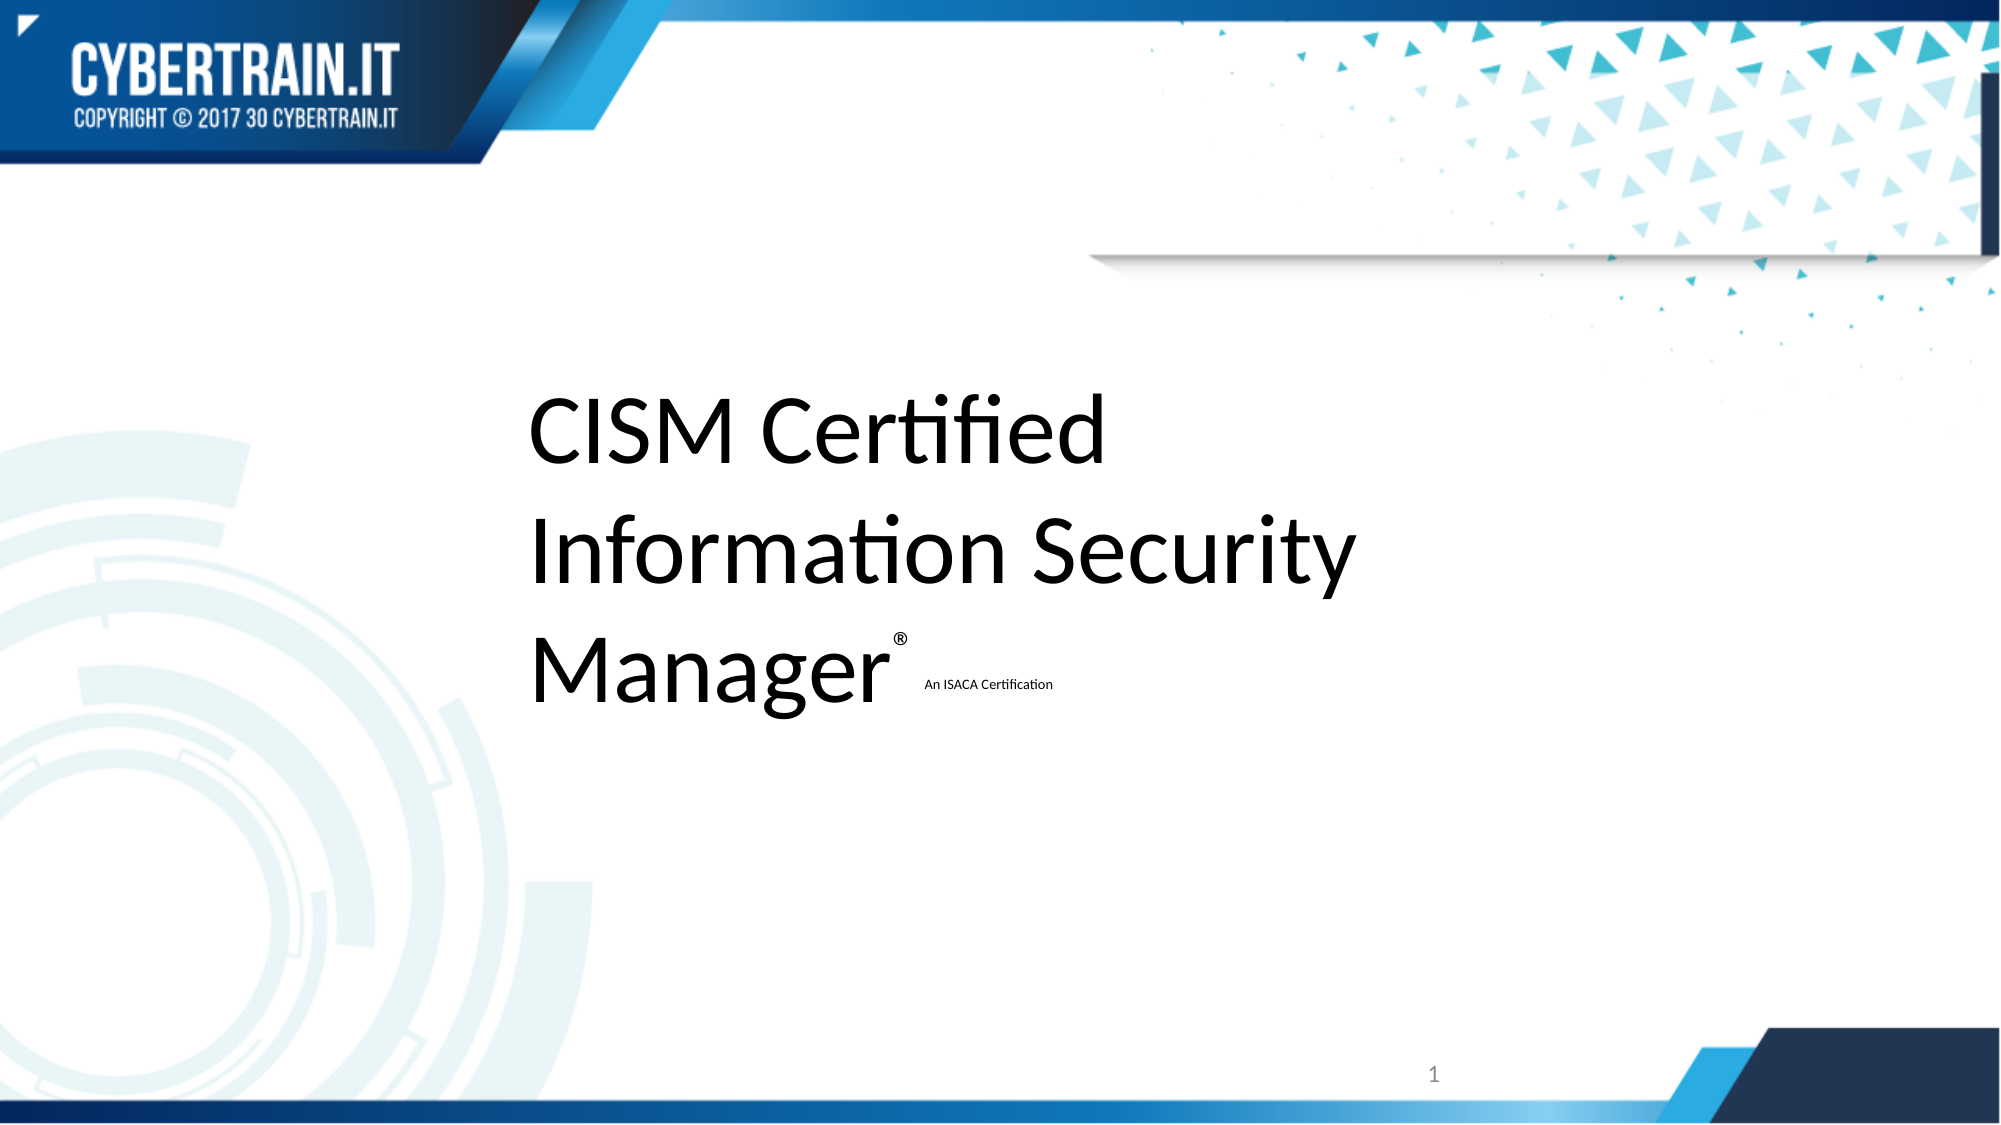

# CISM Certified Information Security Manager® An ISACA Certification

1